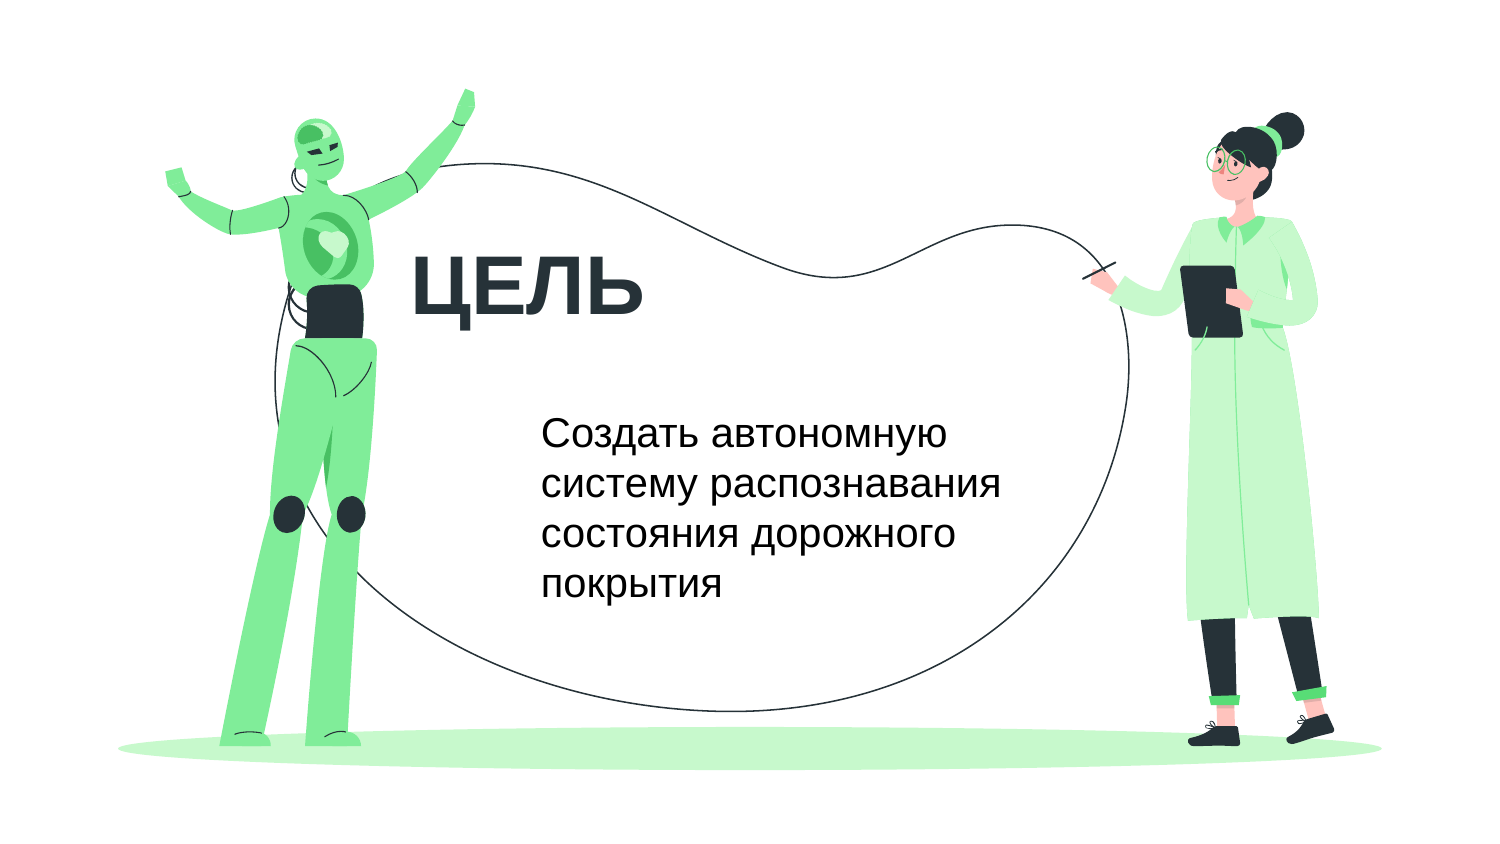

# ЦЕЛЬ
Создать автономную систему распознавания состояния дорожного покрытия